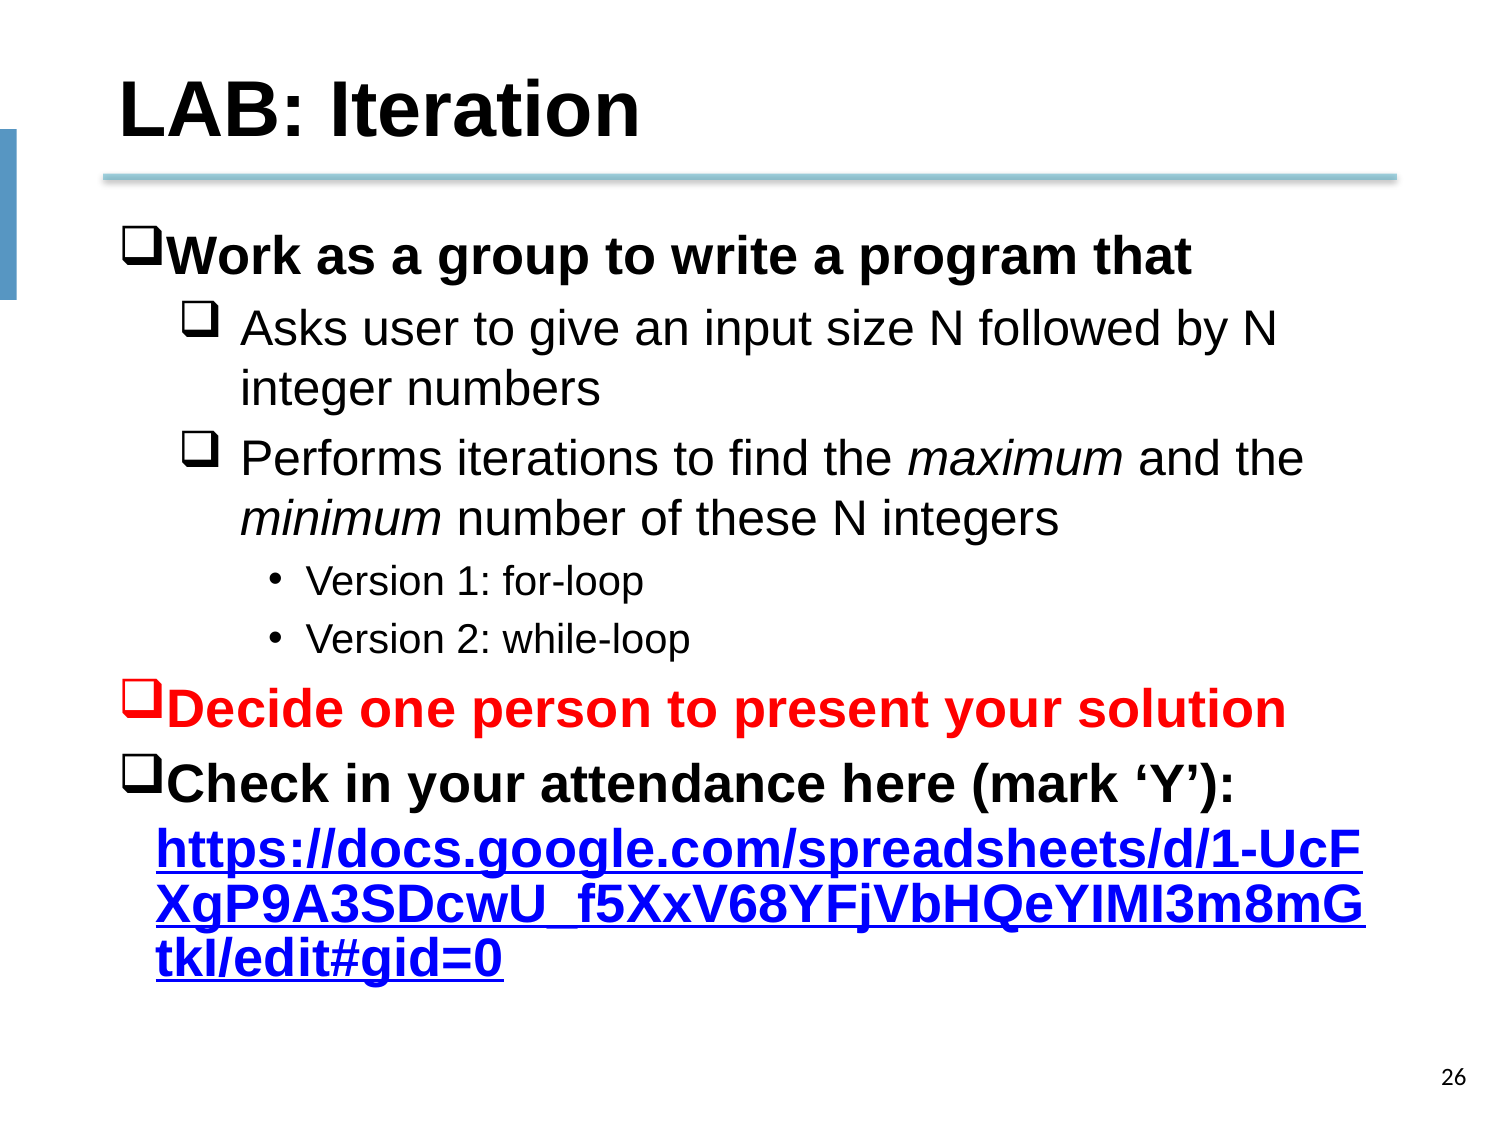

# LAB: Iteration
Work as a group to write a program that
Asks user to give an input size N followed by N integer numbers
Performs iterations to find the maximum and the minimum number of these N integers
Version 1: for-loop
Version 2: while-loop
Decide one person to present your solution
Check in your attendance here (mark ‘Y’): https://docs.google.com/spreadsheets/d/1-UcFXgP9A3SDcwU_f5XxV68YFjVbHQeYIMI3m8mGtkI/edit#gid=0

26